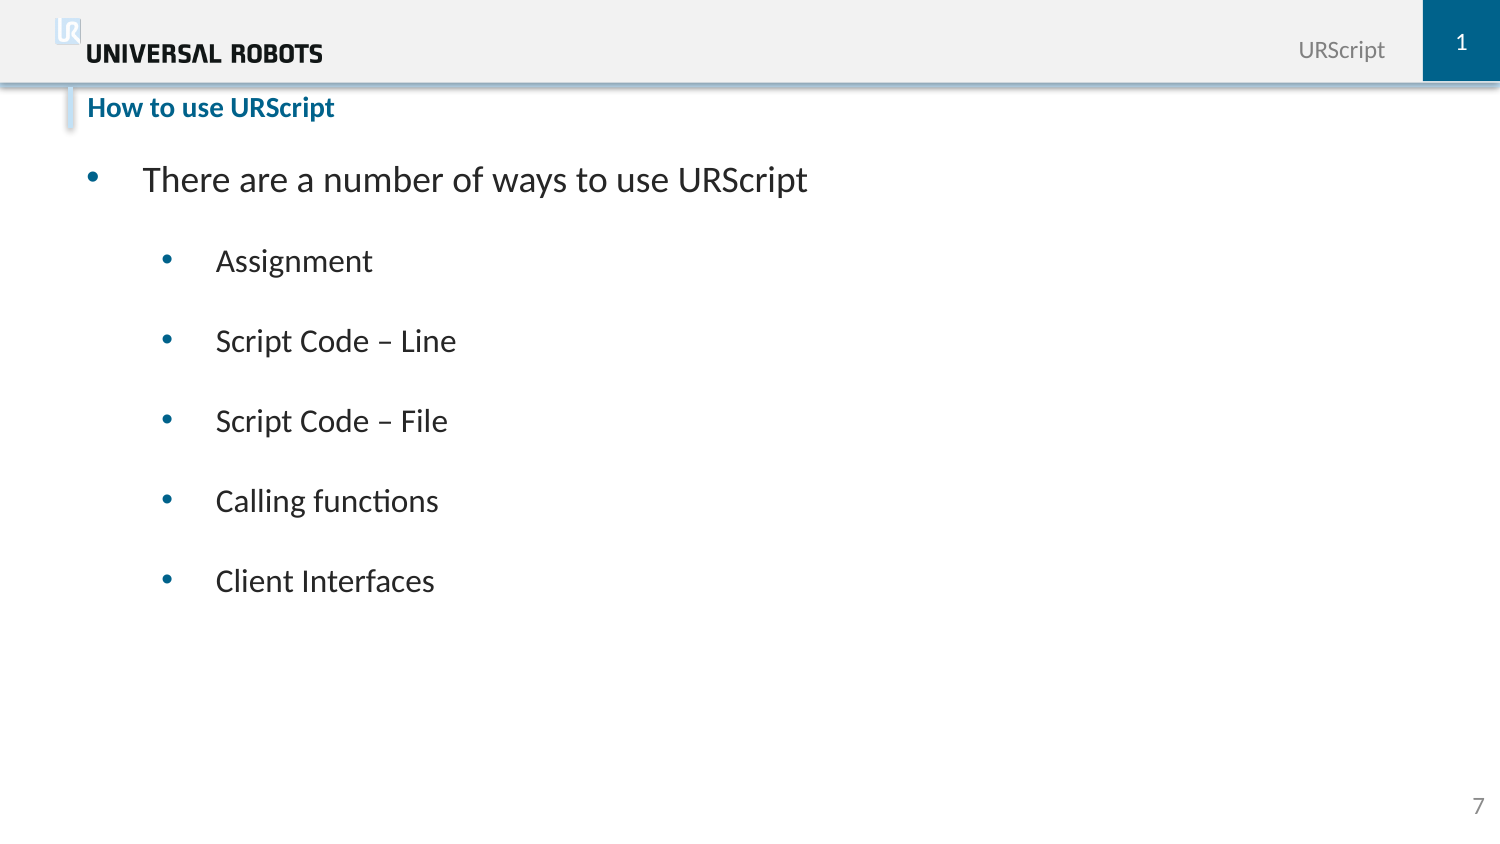

1
URScript
How to use URScript
There are a number of ways to use URScript
 Assignment
 Script Code – Line
 Script Code – File
 Calling functions
 Client Interfaces

7